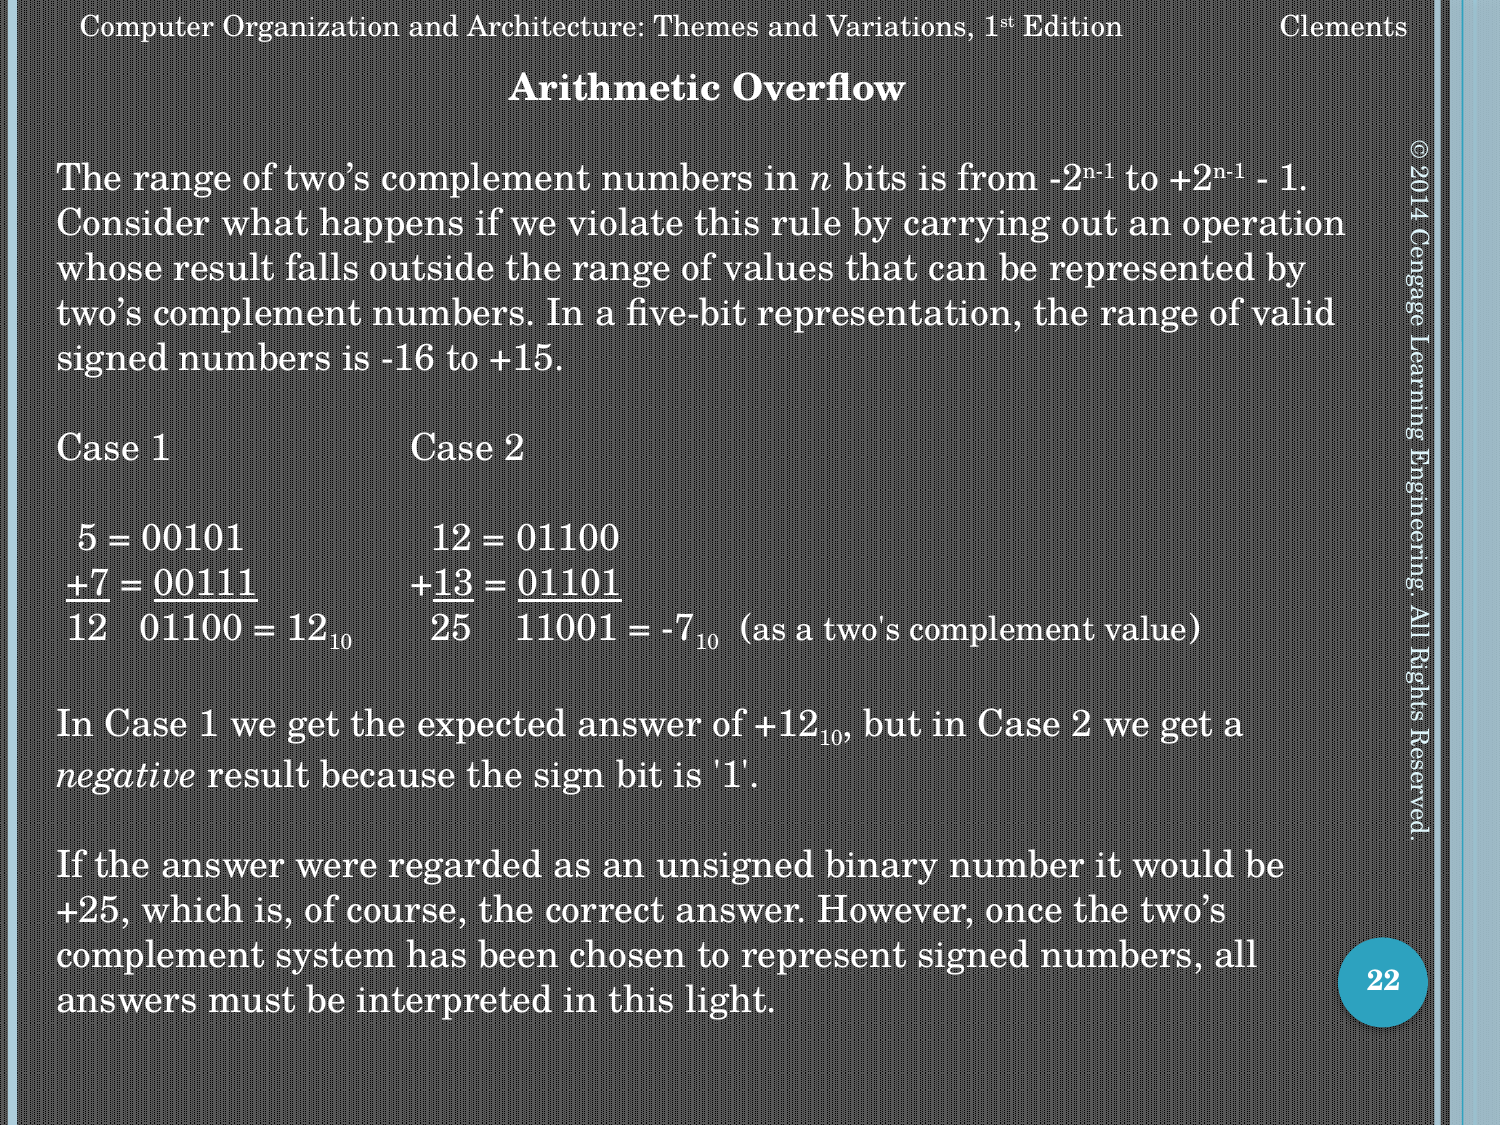

Arithmetic Overflow

The range of two’s complement numbers in n bits is from -2n-1 to +2n-1 - 1. Consider what happens if we violate this rule by carrying out an operation whose result falls outside the range of values that can be represented by two’s complement numbers. In a five-bit representation, the range of valid signed numbers is -16 to +15.

Case 1	Case 2

  5 = 00101	  12 = 01100
 +7 = 00111	+13 = 01101
 12   01100 = 1210	  25    11001 = -710  (as a two's complement value)

In Case 1 we get the expected answer of +1210, but in Case 2 we get a negative result because the sign bit is '1'.

If the answer were regarded as an unsigned binary number it would be +25, which is, of course, the correct answer. However, once the two’s complement system has been chosen to represent signed numbers, all answers must be interpreted in this light.
© 2014 Cengage Learning Engineering. All Rights Reserved.
22